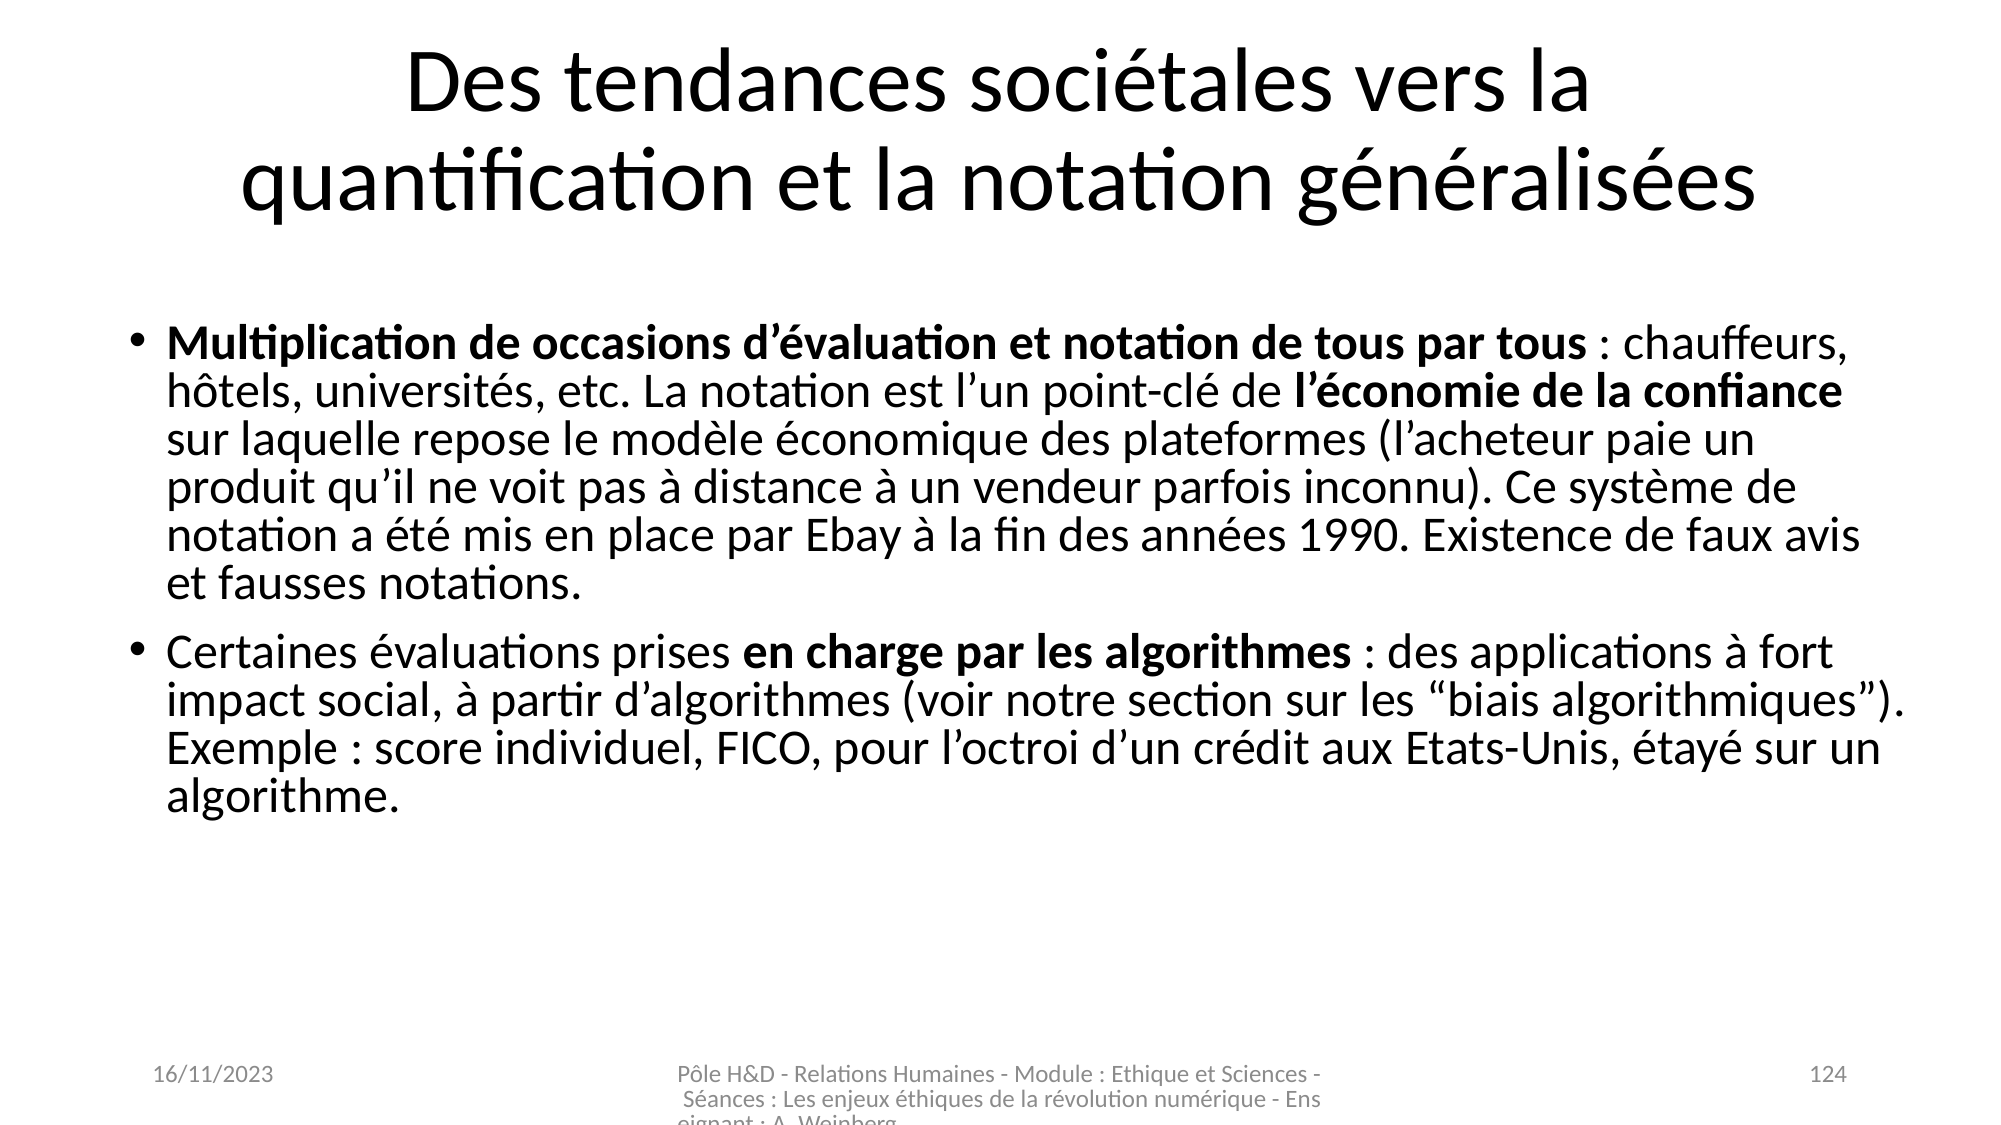

# Des tendances sociétales vers la quantification et la notation généralisées
Multiplication de occasions d’évaluation et notation de tous par tous : chauffeurs, hôtels, universités, etc. La notation est l’un point-clé de l’économie de la confiance sur laquelle repose le modèle économique des plateformes (l’acheteur paie un produit qu’il ne voit pas à distance à un vendeur parfois inconnu). Ce système de notation a été mis en place par Ebay à la fin des années 1990. Existence de faux avis et fausses notations.
Certaines évaluations prises en charge par les algorithmes : des applications à fort impact social, à partir d’algorithmes (voir notre section sur les “biais algorithmiques”). Exemple : score individuel, FICO, pour l’octroi d’un crédit aux Etats-Unis, étayé sur un algorithme.
16/11/2023
Pôle H&D - Relations Humaines - Module : Ethique et Sciences - Séances : Les enjeux éthiques de la révolution numérique - Enseignant : A. Weinberg
124